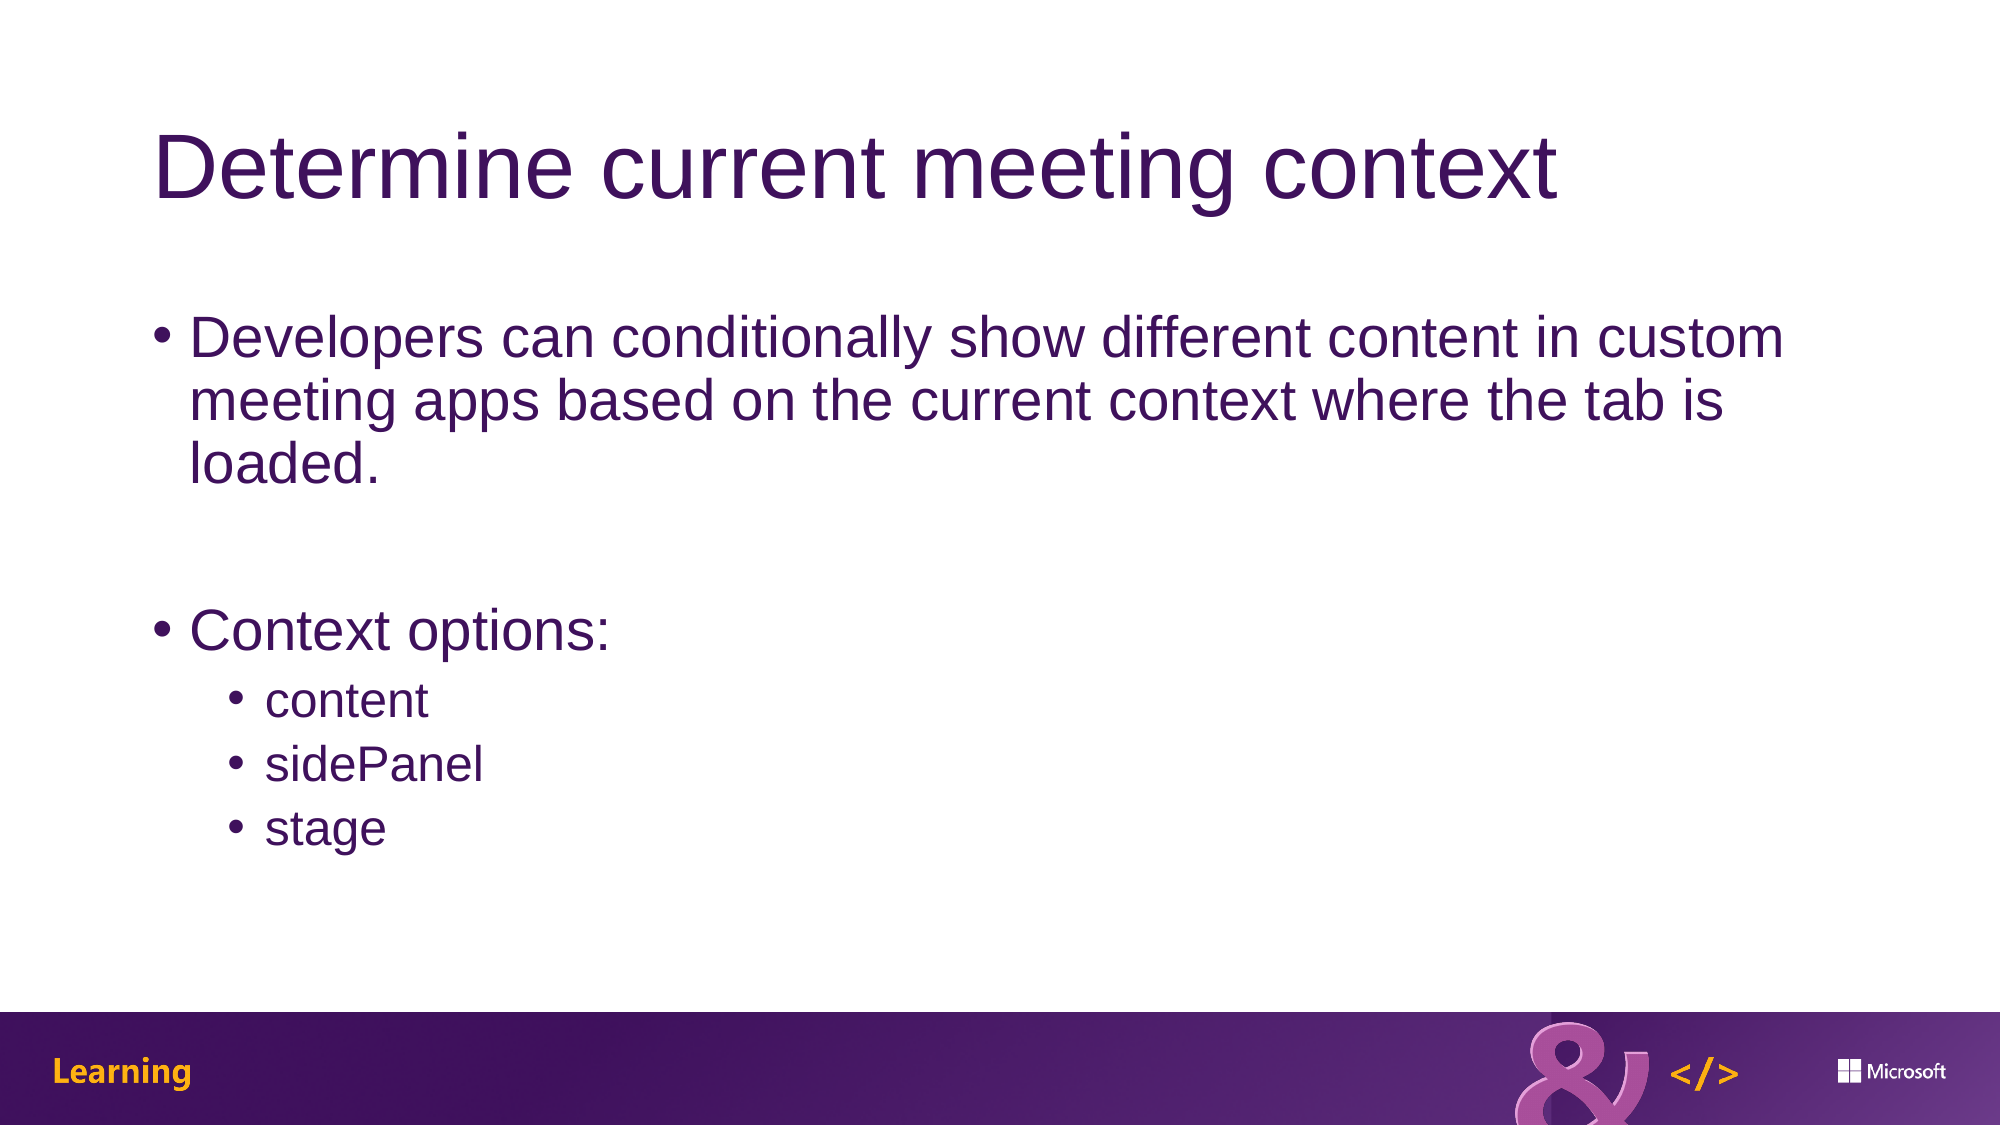

# Determine current meeting context
Developers can conditionally show different content in custom meeting apps based on the current context where the tab is loaded.

Context options:
content
sidePanel
stage